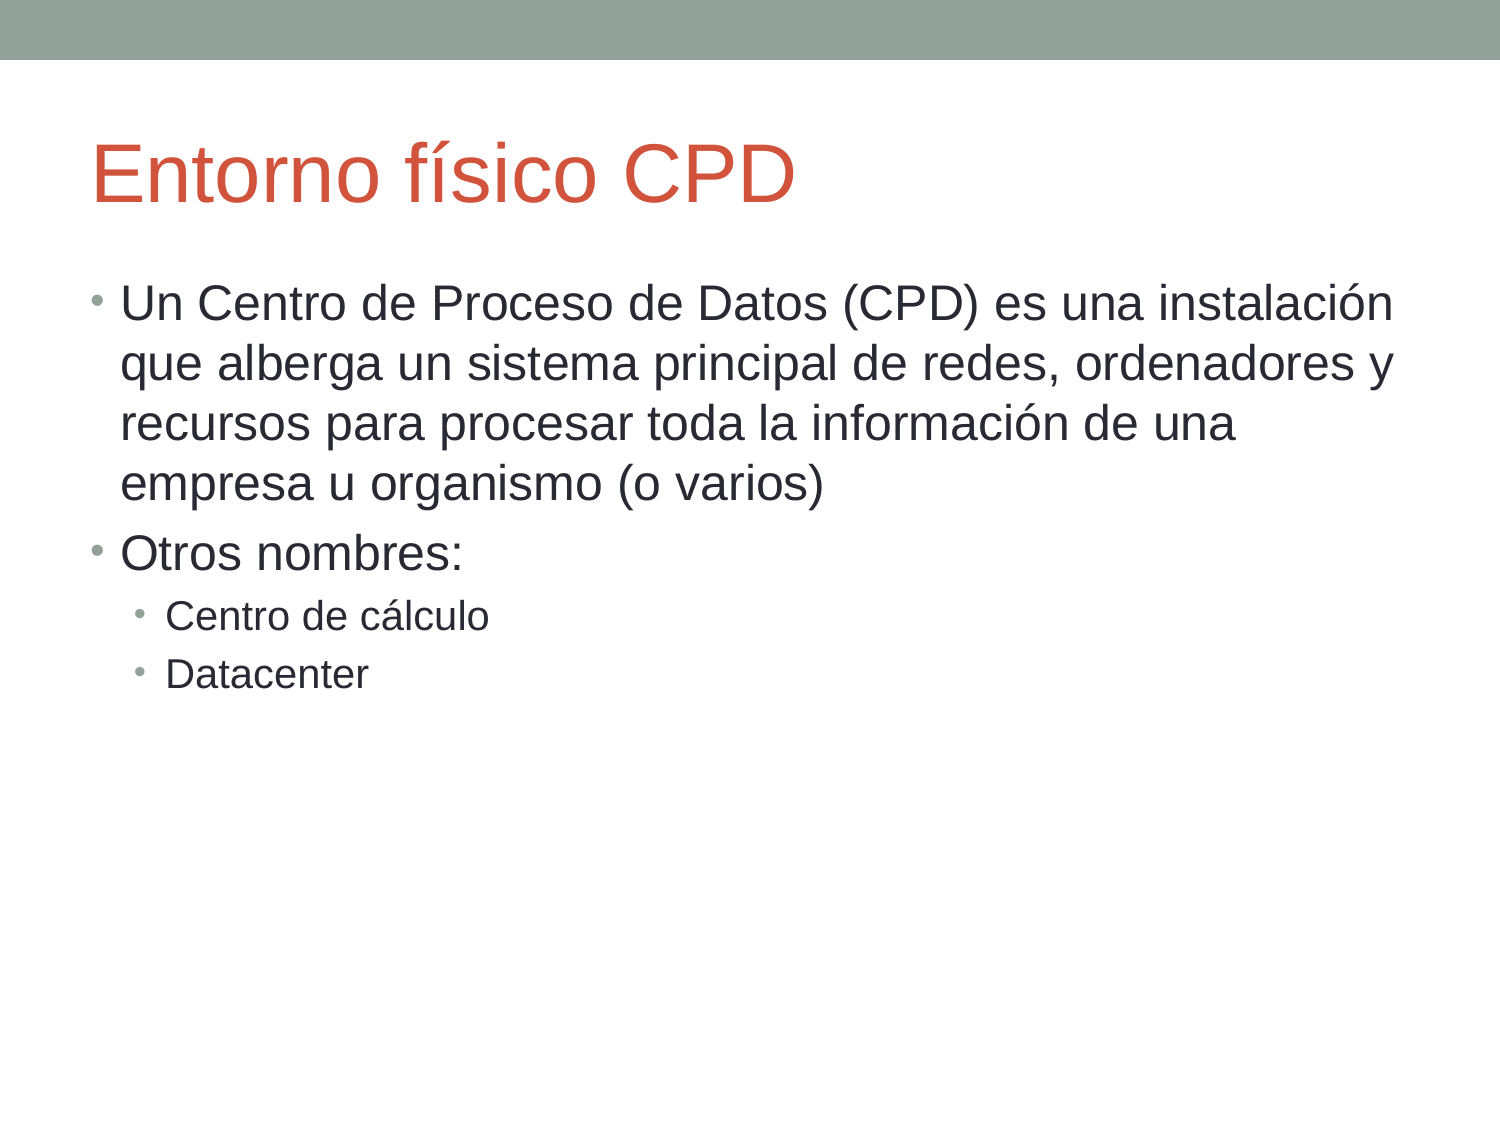

# Entorno físico CPD
Un Centro de Proceso de Datos (CPD) es una instalación que alberga un sistema principal de redes, ordenadores y recursos para procesar toda la información de una empresa u organismo (o varios)
Otros nombres:
Centro de cálculo
Datacenter